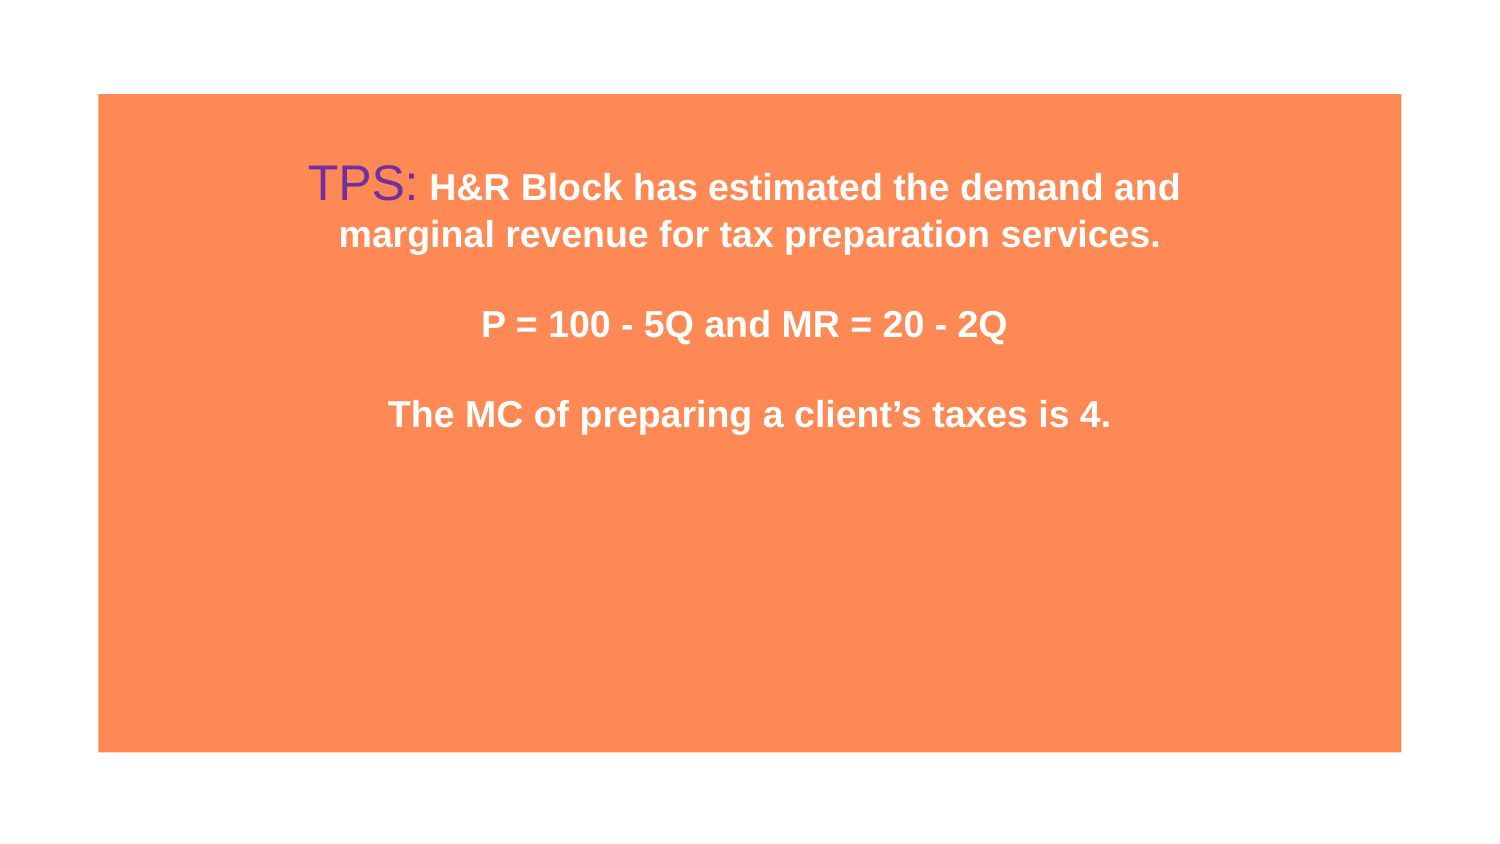

TPS: H&R Block has estimated the demand and
marginal revenue for tax preparation services.

P = 100 - 5Q and MR = 20 - 2Q

The MC of preparing a client’s taxes is 4.